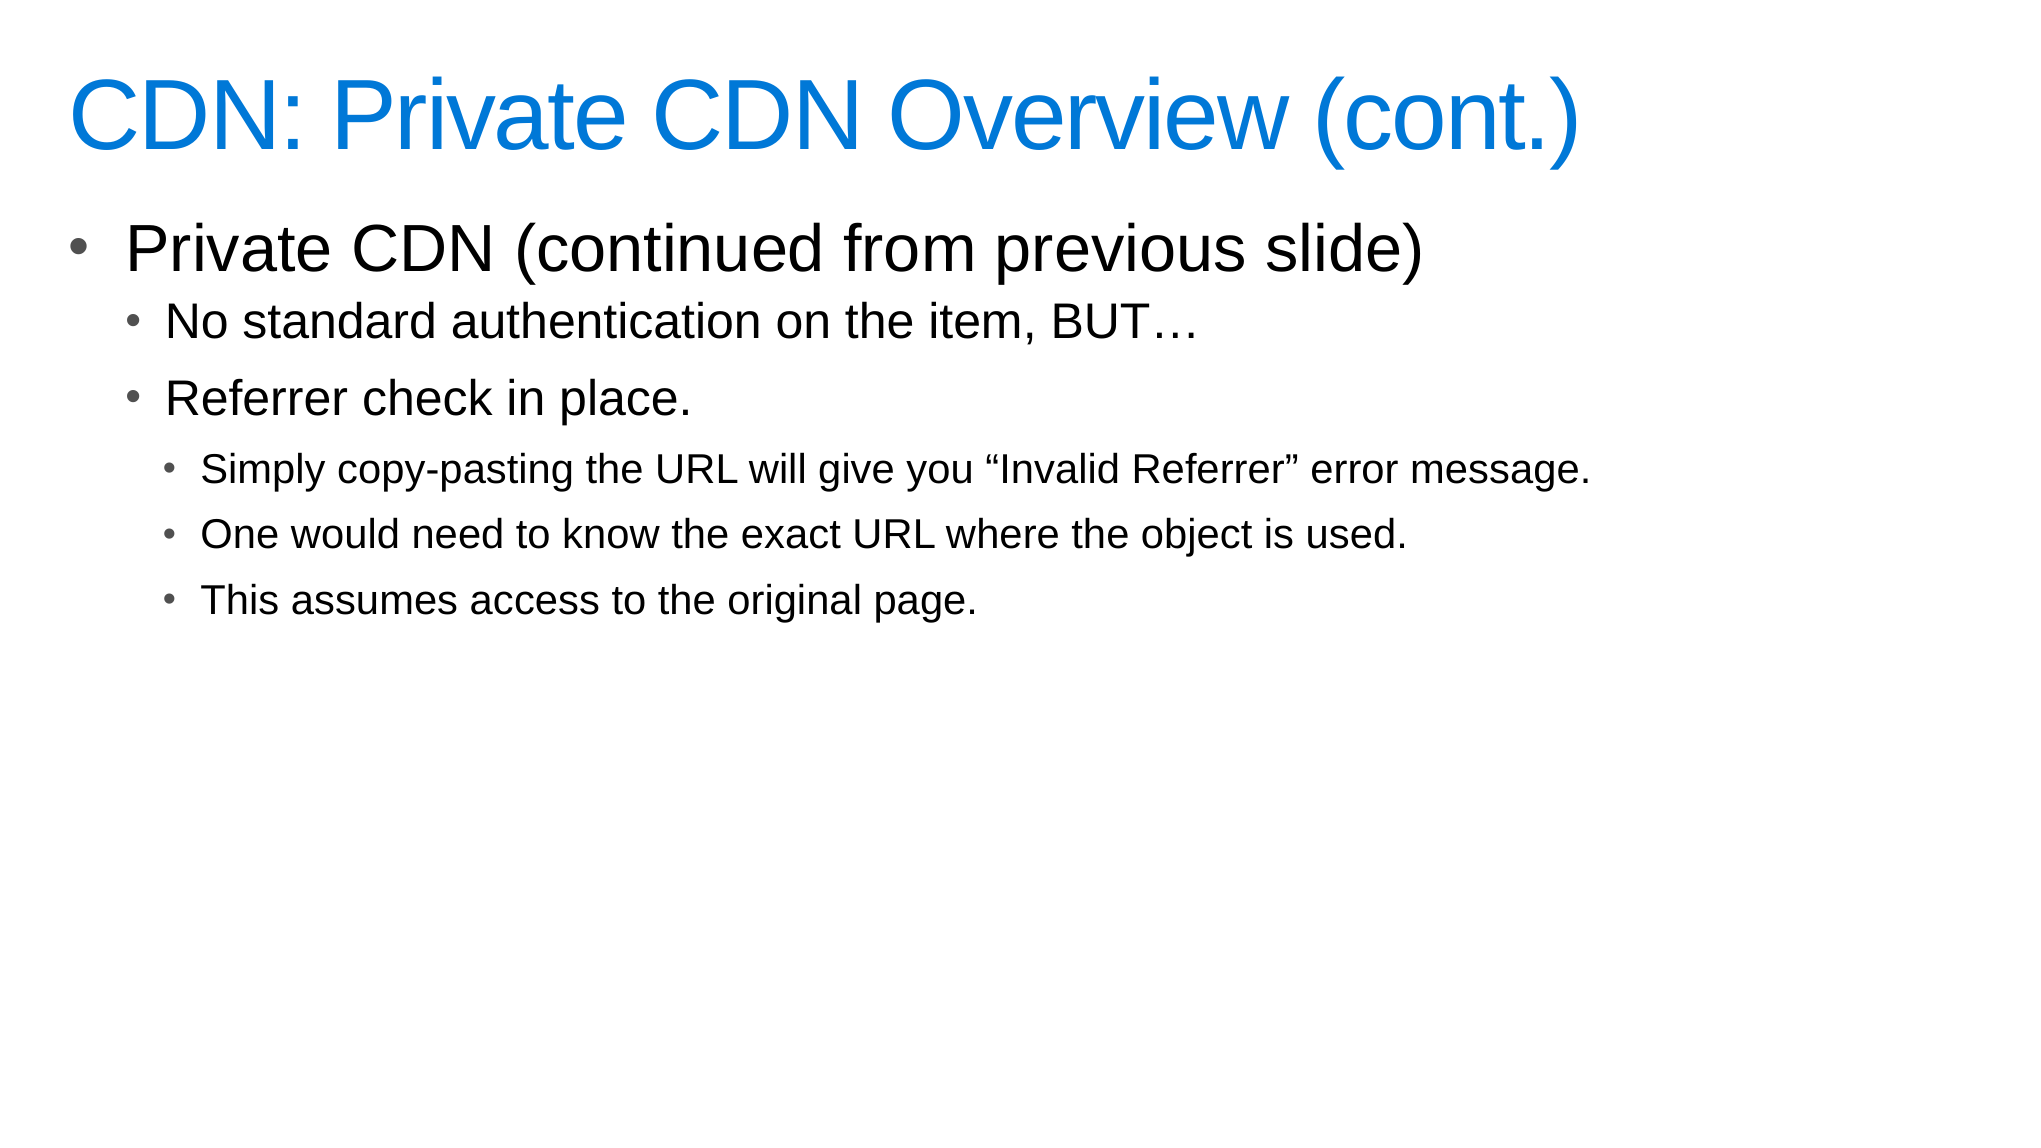

# CDN: Private CDN Overview (cont.)
Private CDN (continued from previous slide)
No standard authentication on the item, BUT…
Referrer check in place.
Simply copy-pasting the URL will give you “Invalid Referrer” error message.
One would need to know the exact URL where the object is used.
This assumes access to the original page.